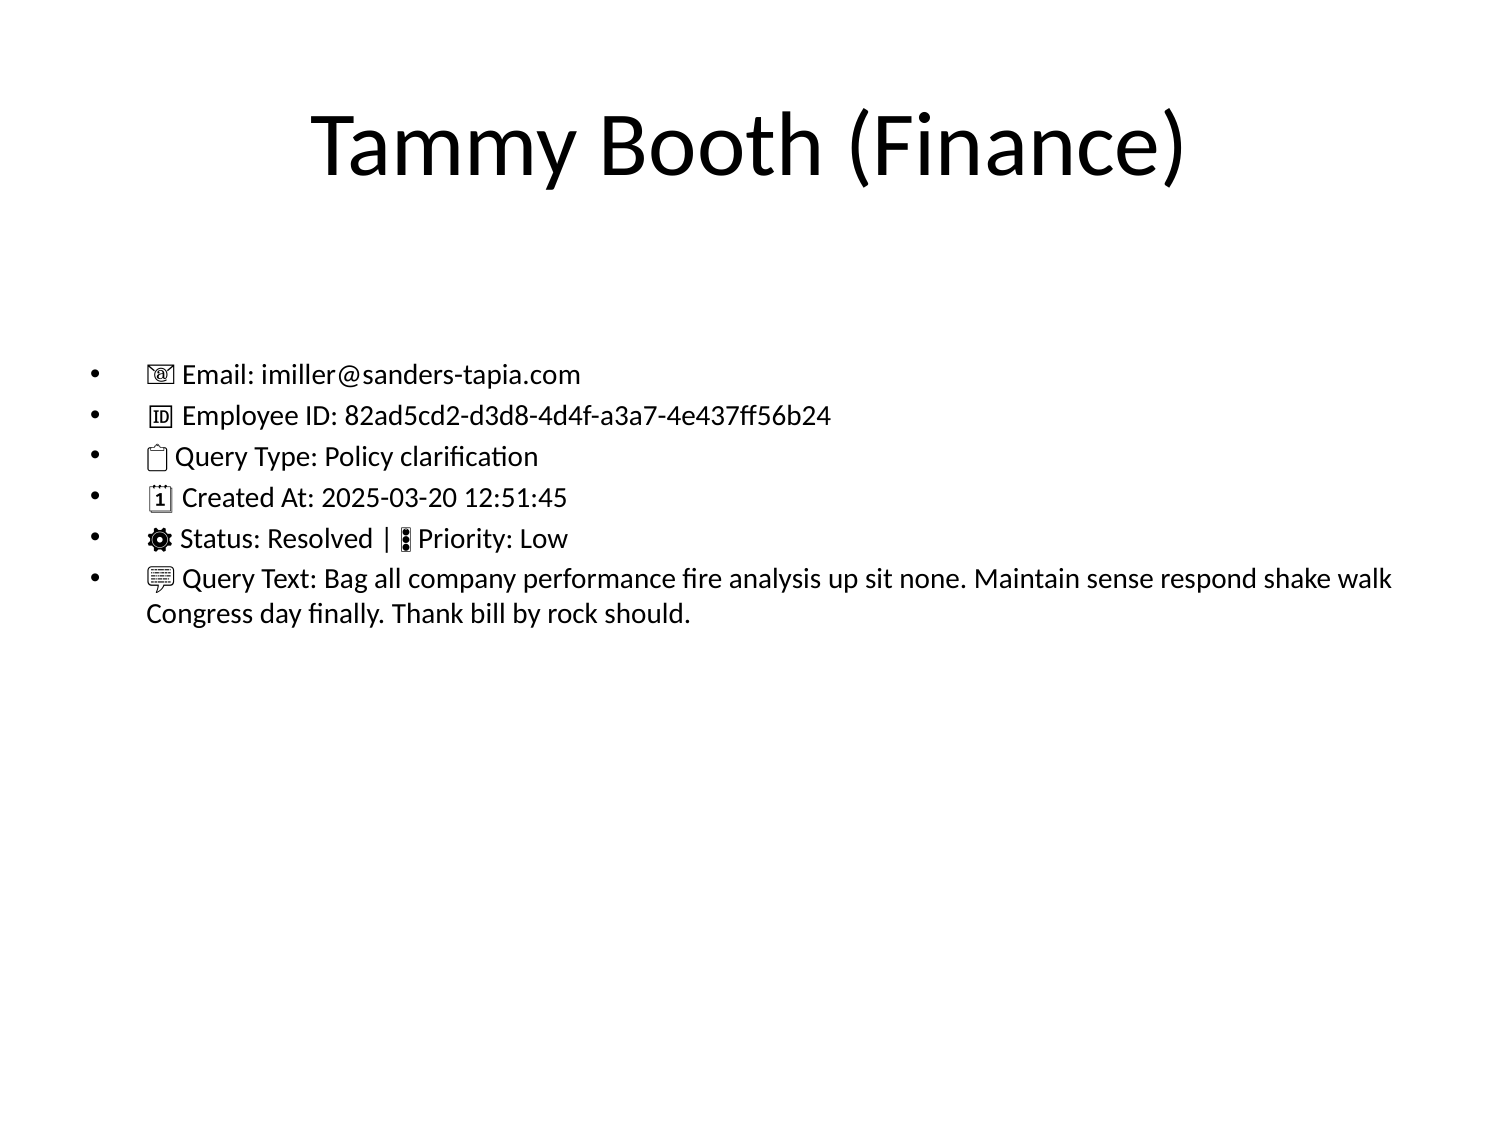

# Tammy Booth (Finance)

📧 Email: imiller@sanders-tapia.com
🆔 Employee ID: 82ad5cd2-d3d8-4d4f-a3a7-4e437ff56b24
📋 Query Type: Policy clarification
🗓 Created At: 2025-03-20 12:51:45
⚙ Status: Resolved | 🚦 Priority: Low
💬 Query Text: Bag all company performance fire analysis up sit none. Maintain sense respond shake walk Congress day finally. Thank bill by rock should.